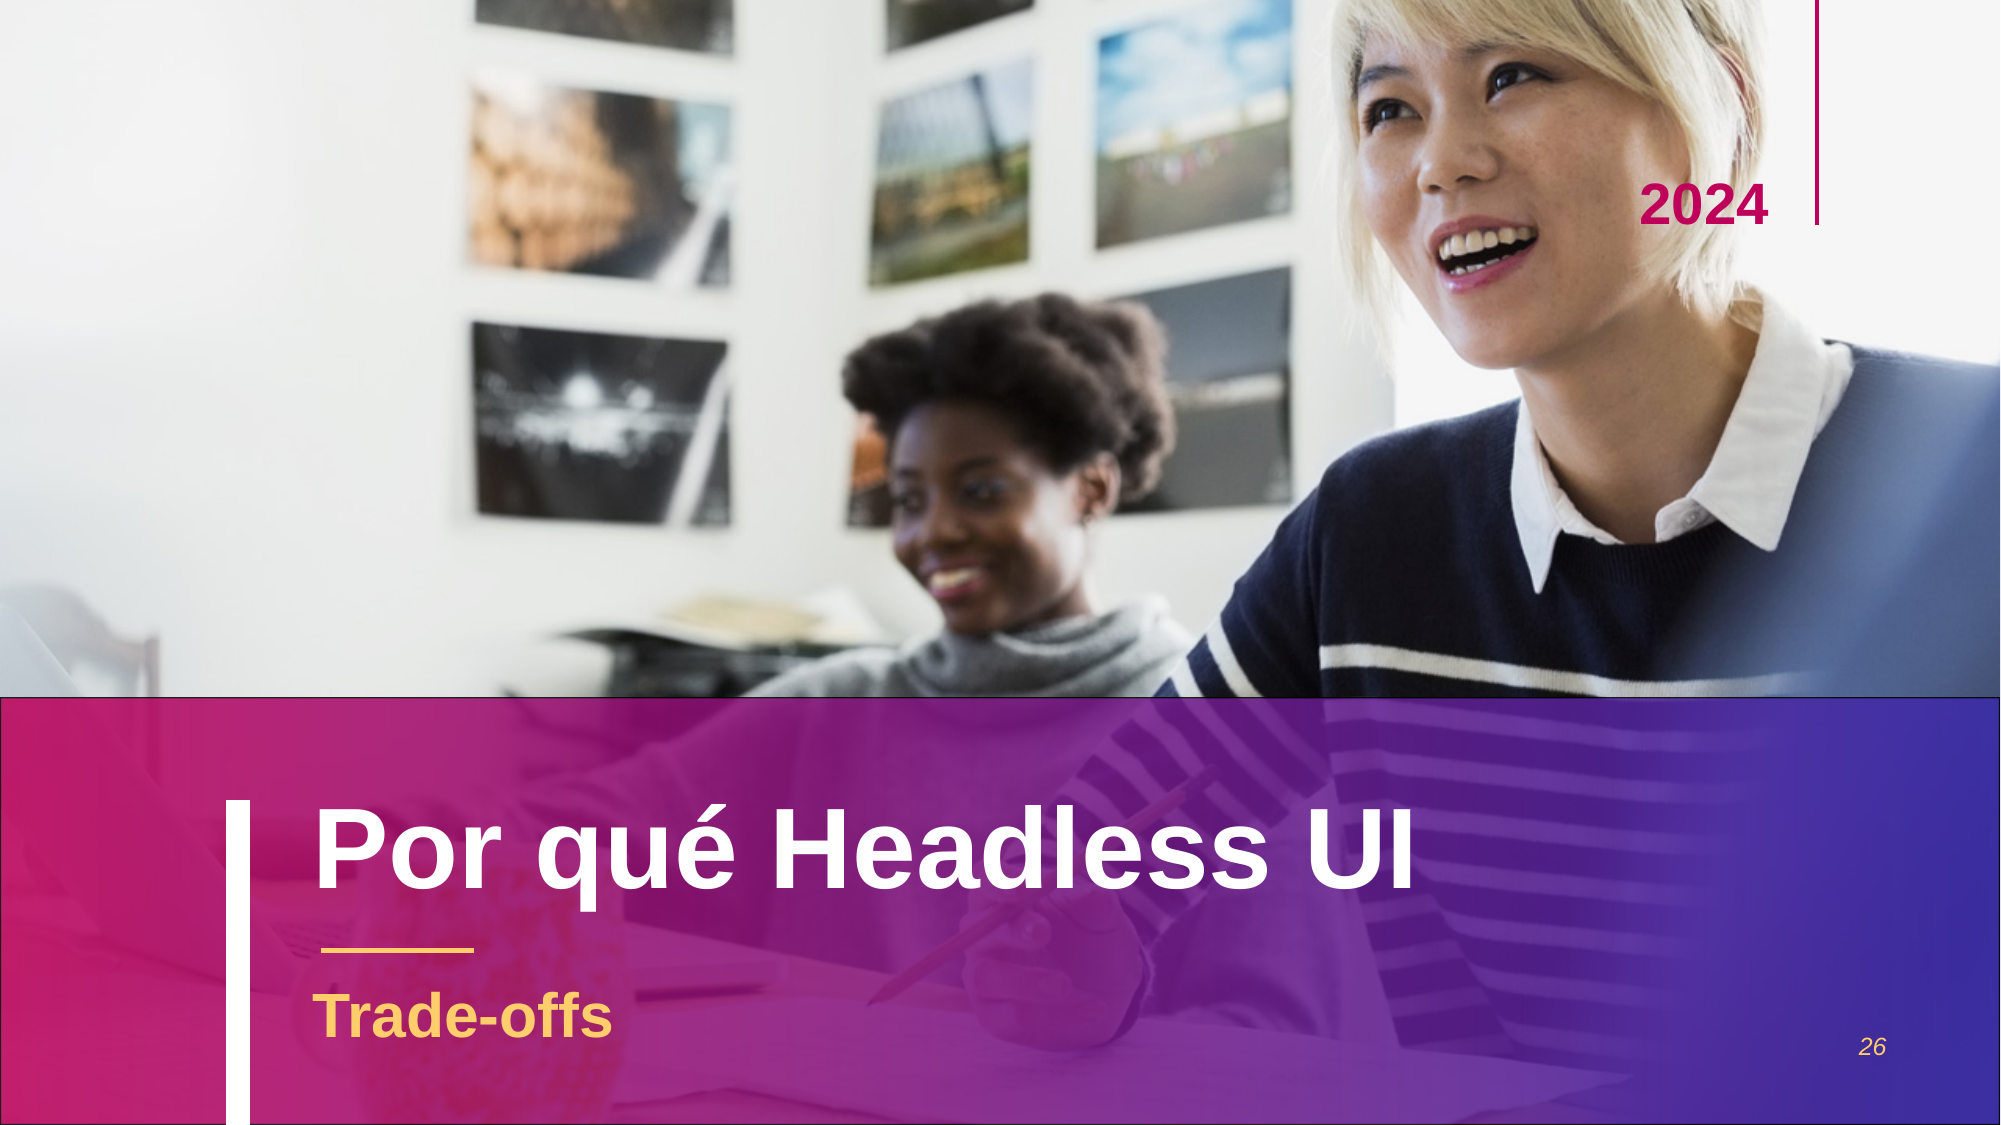

2024
# Por qué Headless UI
Trade-offs
26